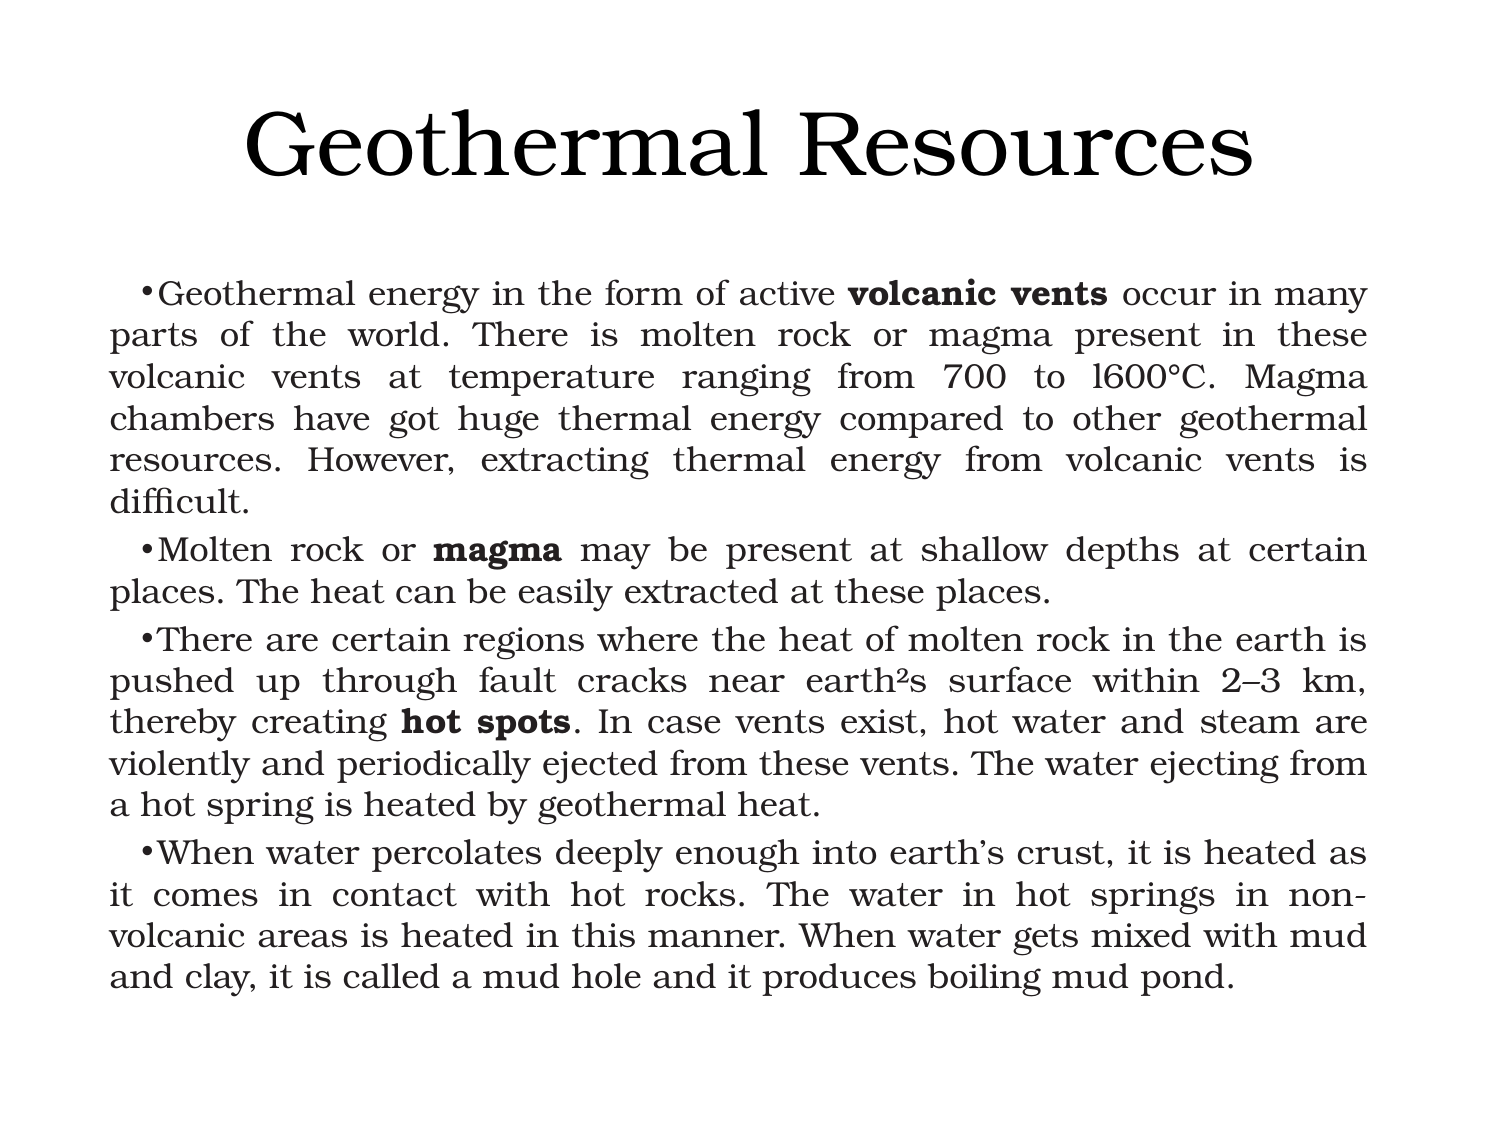

# Geothermal Resources
Geothermal energy in the form of active volcanic vents occur in many parts of the world. There is molten rock or magma present in these volcanic vents at temperature ranging from 700 to l600°C. Magma chambers have got huge thermal energy compared to other geothermal resources. However, extracting thermal energy from volcanic vents is difficult.
Molten rock or magma may be present at shallow depths at certain places. The heat can be easily extracted at these places.
There are certain regions where the heat of molten rock in the earth is pushed up through fault cracks near earth²s surface within 2–3 km, thereby creating hot spots. In case vents exist, hot water and steam are violently and periodically ejected from these vents. The water ejecting from a hot spring is heated by geothermal heat.
When water percolates deeply enough into earth’s crust, it is heated as it comes in contact with hot rocks. The water in hot springs in non-volcanic areas is heated in this manner. When water gets mixed with mud and clay, it is called a mud hole and it produces boiling mud pond.